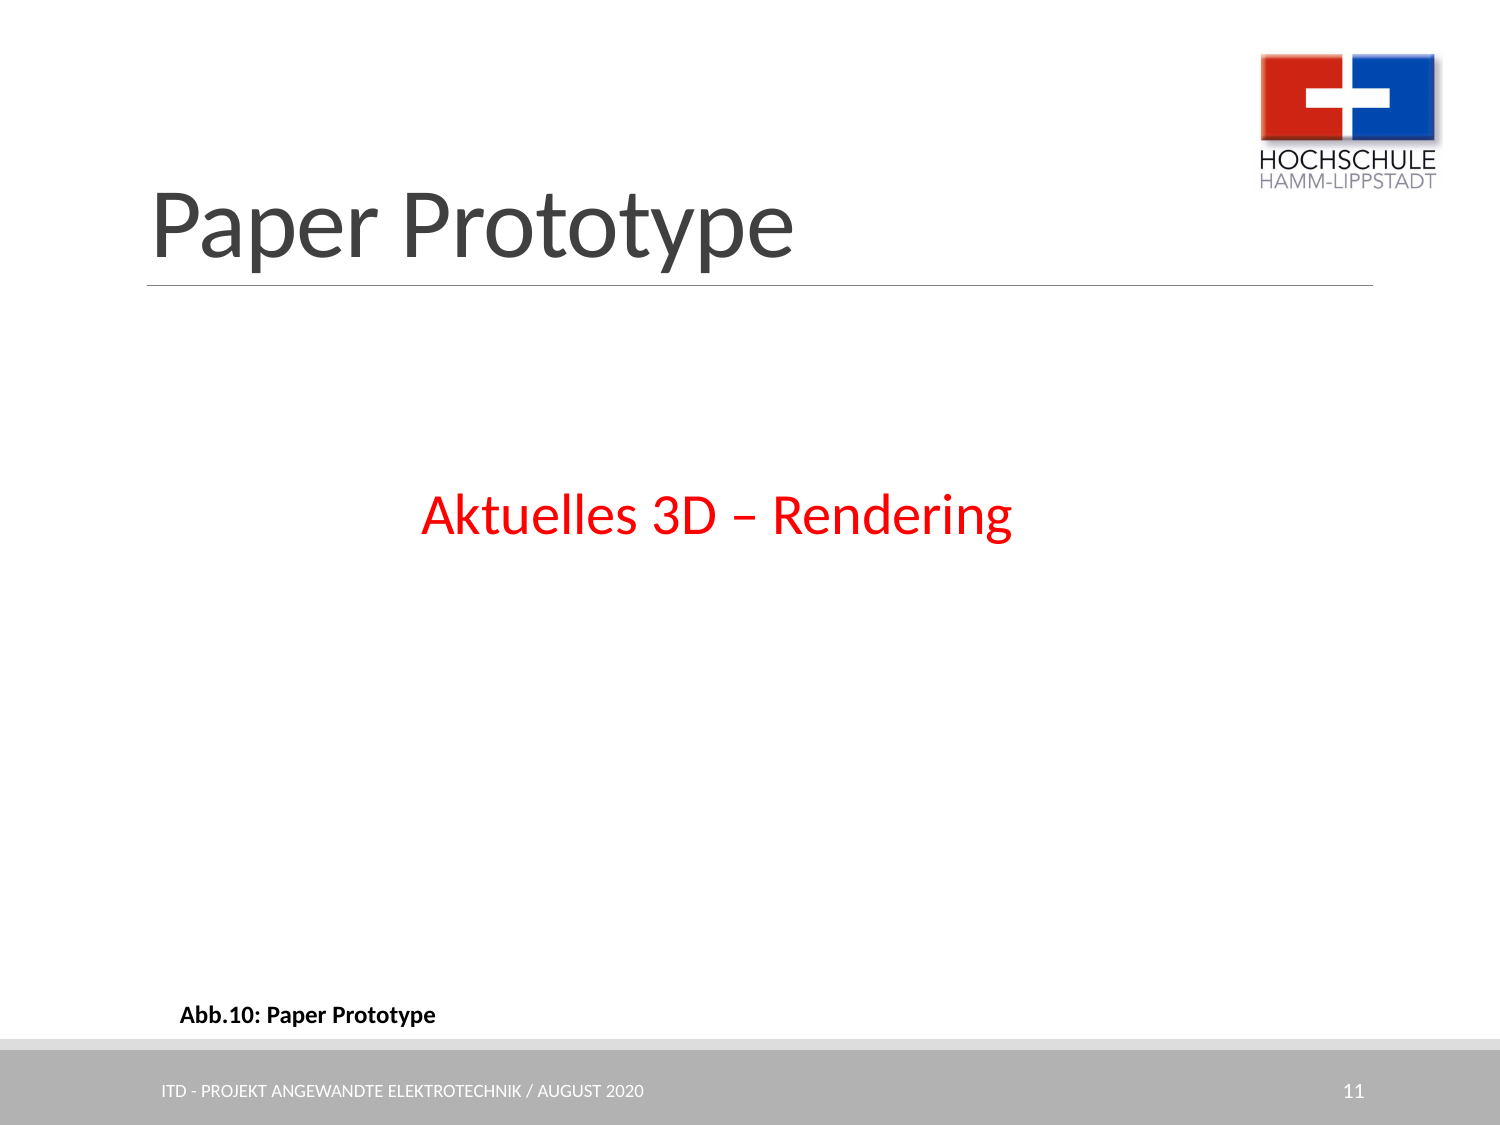

# Paper Prototype
Aktuelles 3D – Rendering
Abb.10: Paper Prototype
ITD - Projekt angewandte Elektrotechnik / August 2020
11